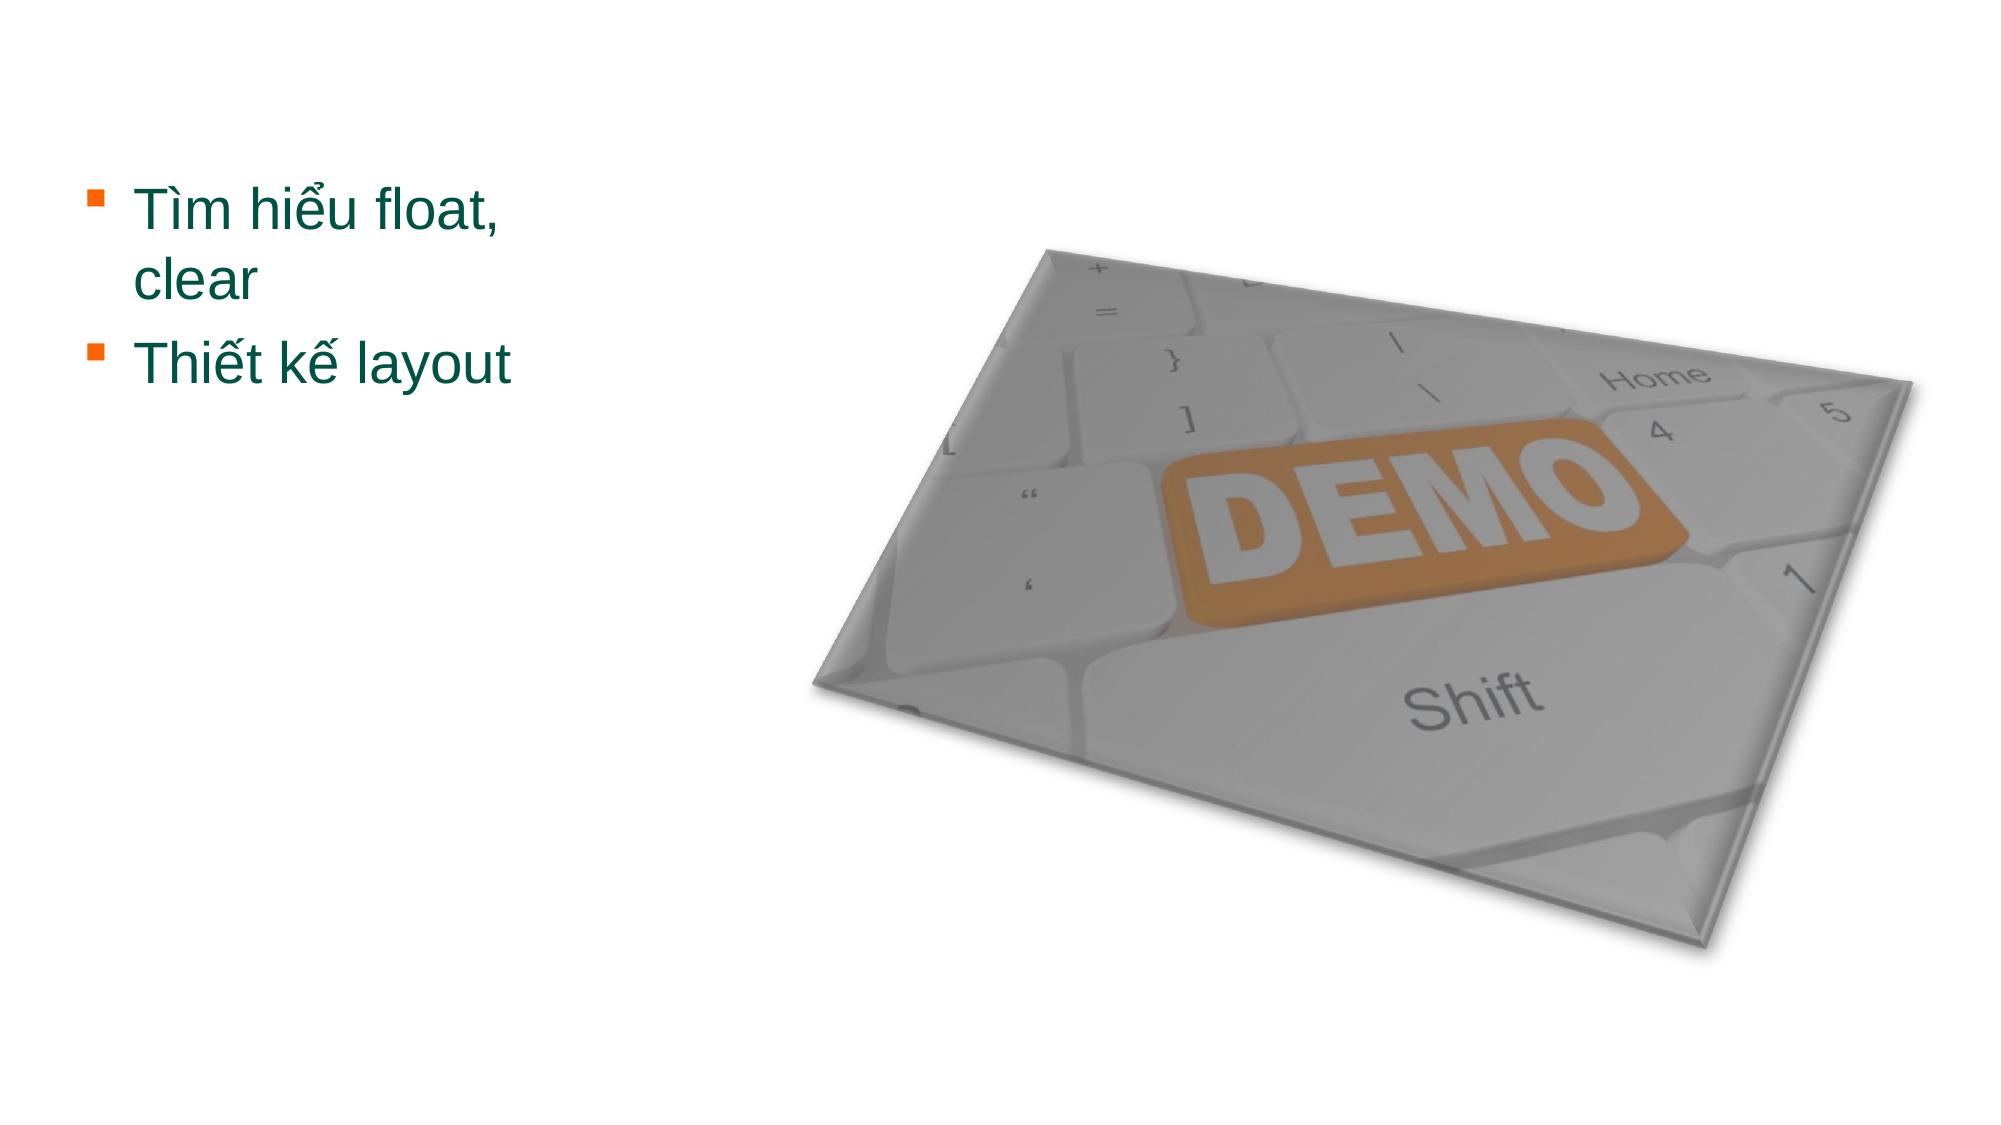

Tìm hiểu float, clear
Thiết kế layout